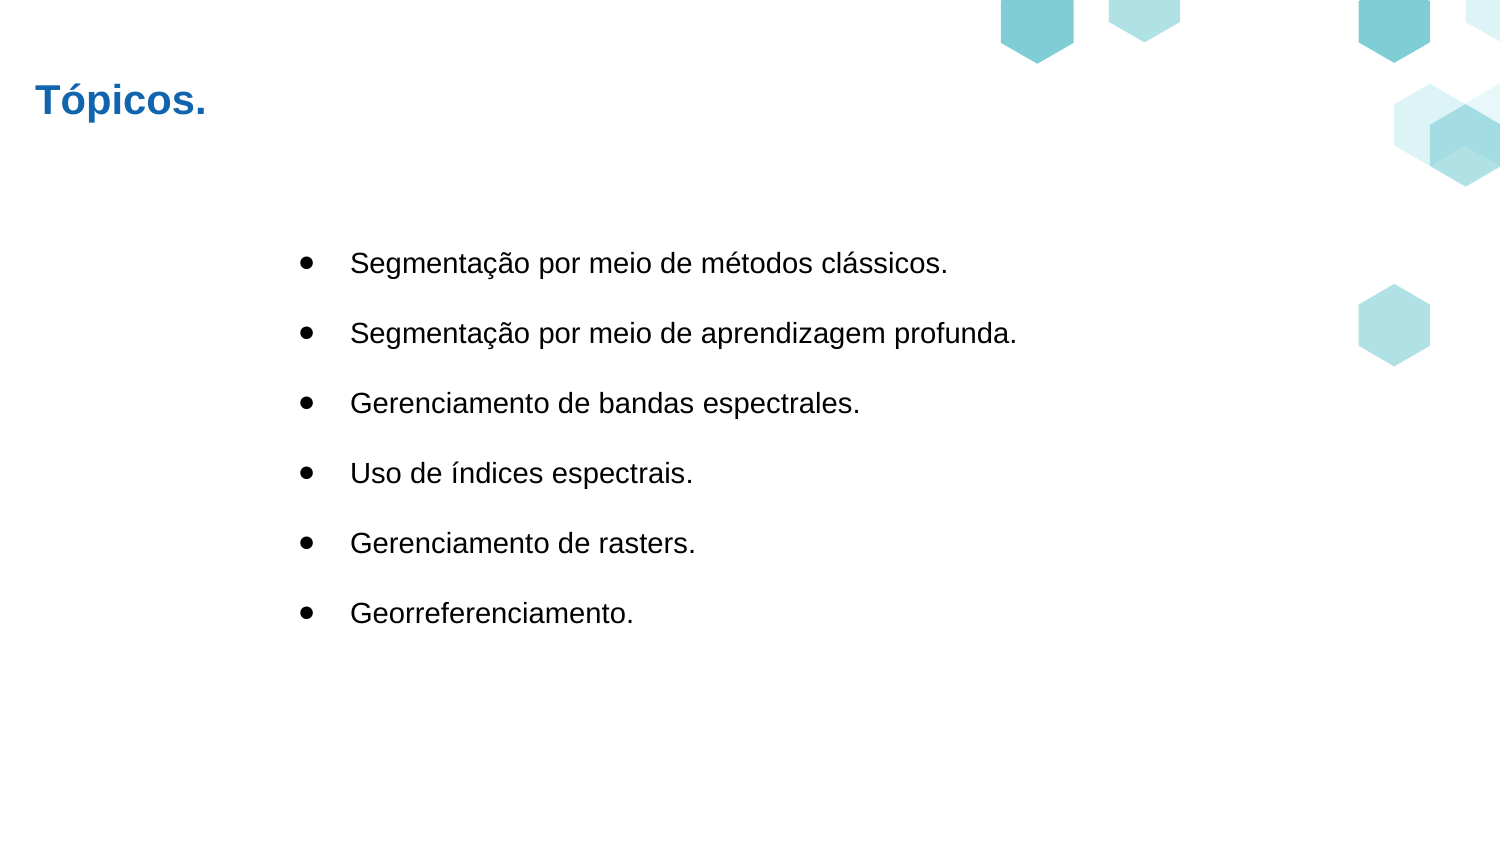

Tópicos.
Segmentação por meio de métodos clássicos.
Segmentação por meio de aprendizagem profunda.
Gerenciamento de bandas espectrales.
Uso de índices espectrais.
Gerenciamento de rasters.
Georreferenciamento.